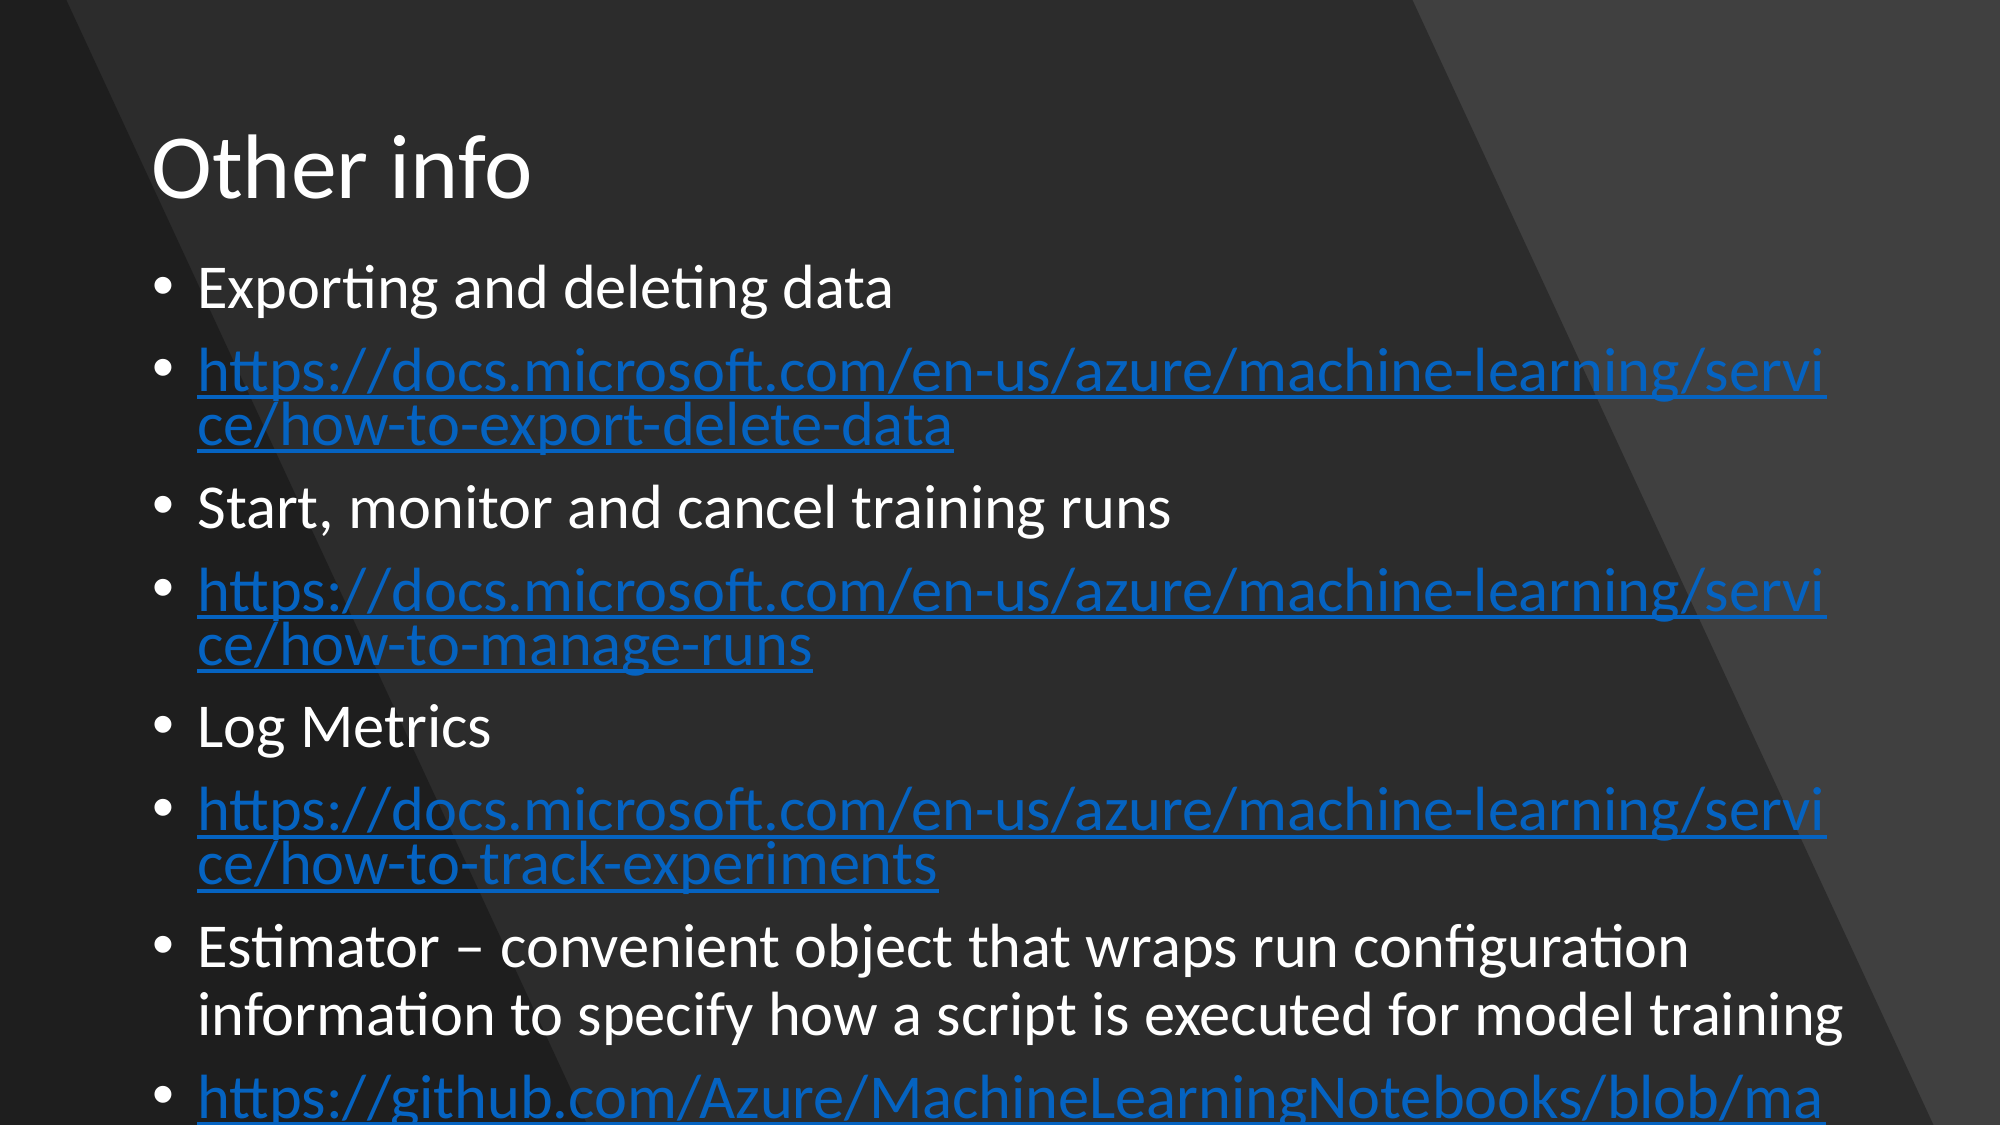

# Other info
Exporting and deleting data
https://docs.microsoft.com/en-us/azure/machine-learning/service/how-to-export-delete-data
Start, monitor and cancel training runs
https://docs.microsoft.com/en-us/azure/machine-learning/service/how-to-manage-runs
Log Metrics
https://docs.microsoft.com/en-us/azure/machine-learning/service/how-to-track-experiments
Estimator – convenient object that wraps run configuration information to specify how a script is executed for model training
https://github.com/Azure/MachineLearningNotebooks/blob/master/how-to-use-azureml/training-with-deep-learning/how-to-use-estimator/how-to-use-estimator.ipynb